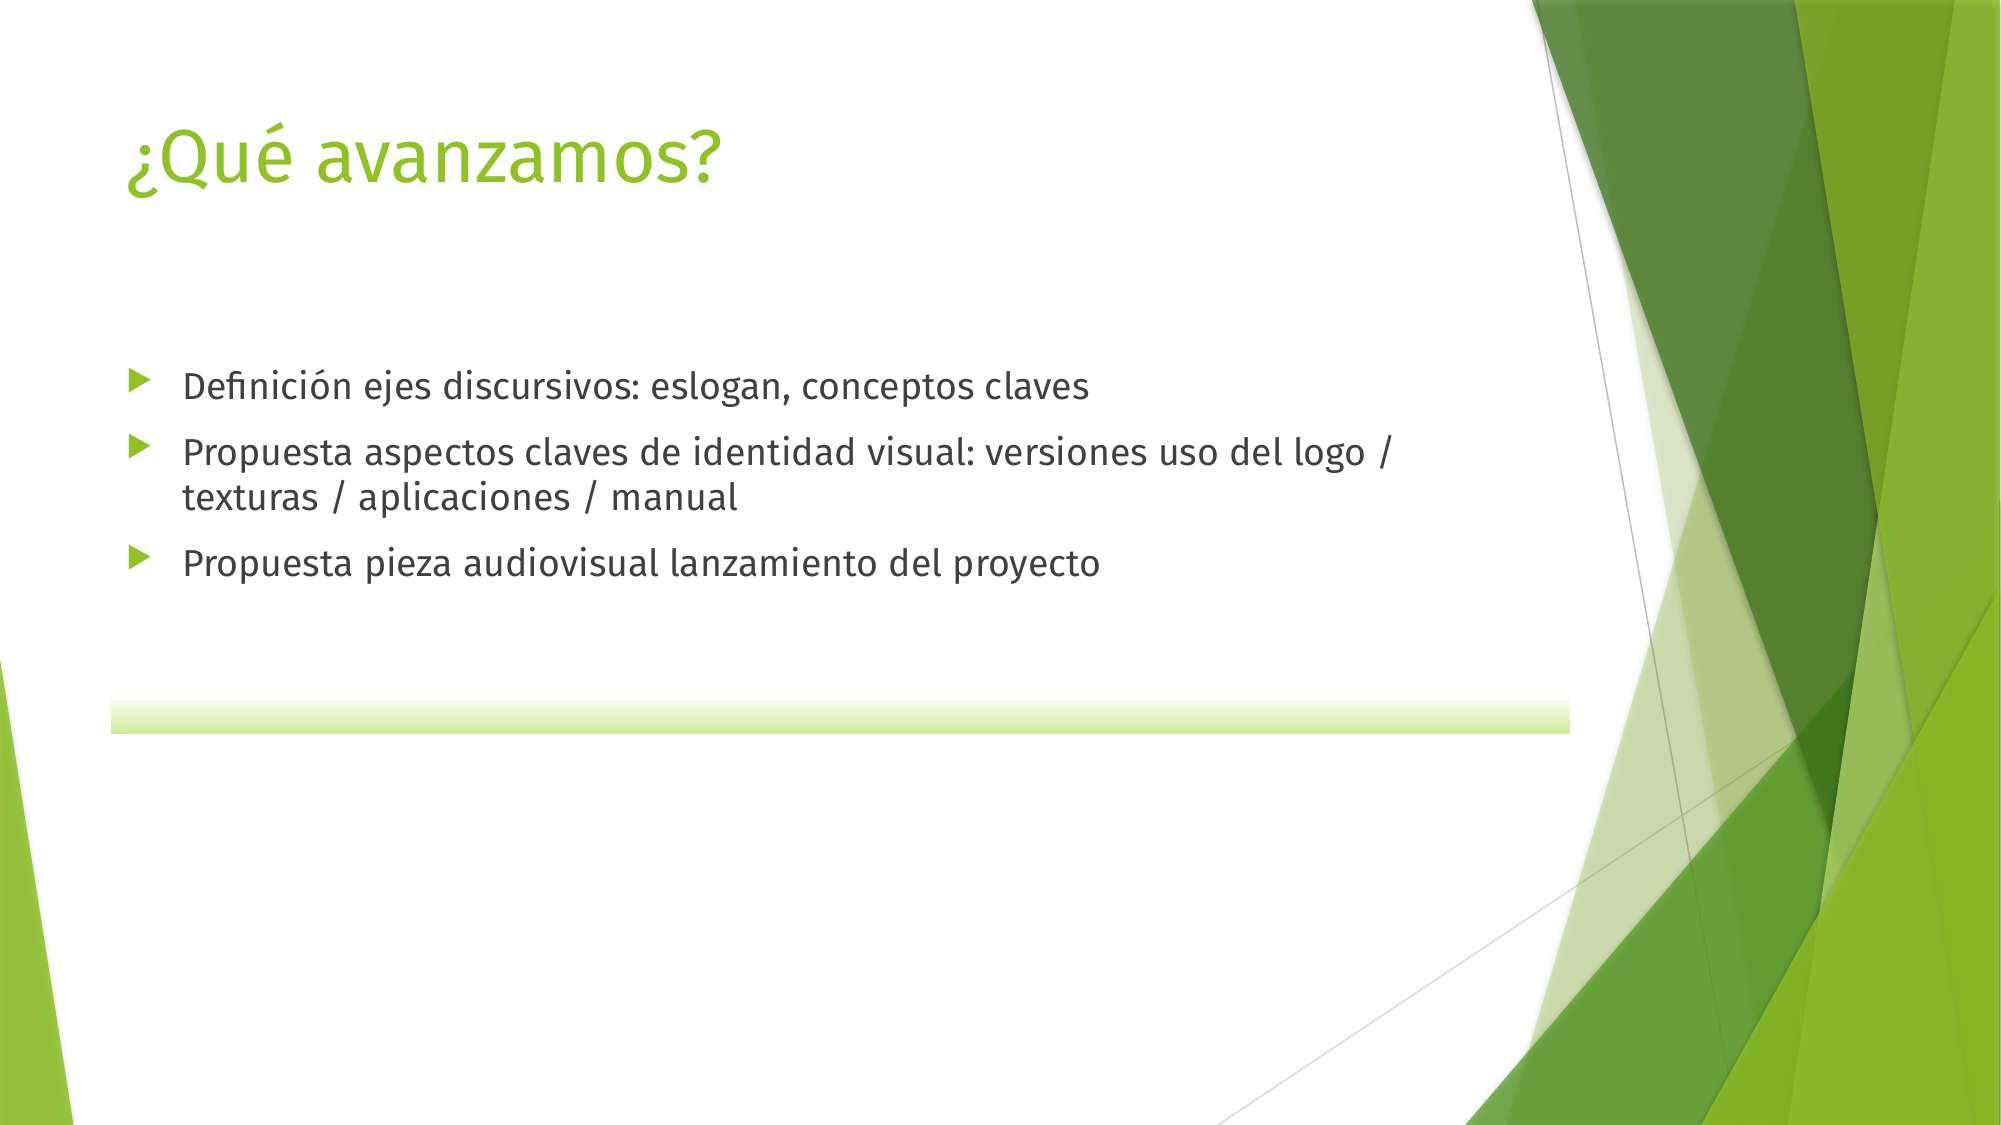

# ¿Qué avanzamos?
Definición ejes discursivos: eslogan, conceptos claves
Propuesta aspectos claves de identidad visual: versiones uso del logo / texturas / aplicaciones / manual
Propuesta pieza audiovisual lanzamiento del proyecto